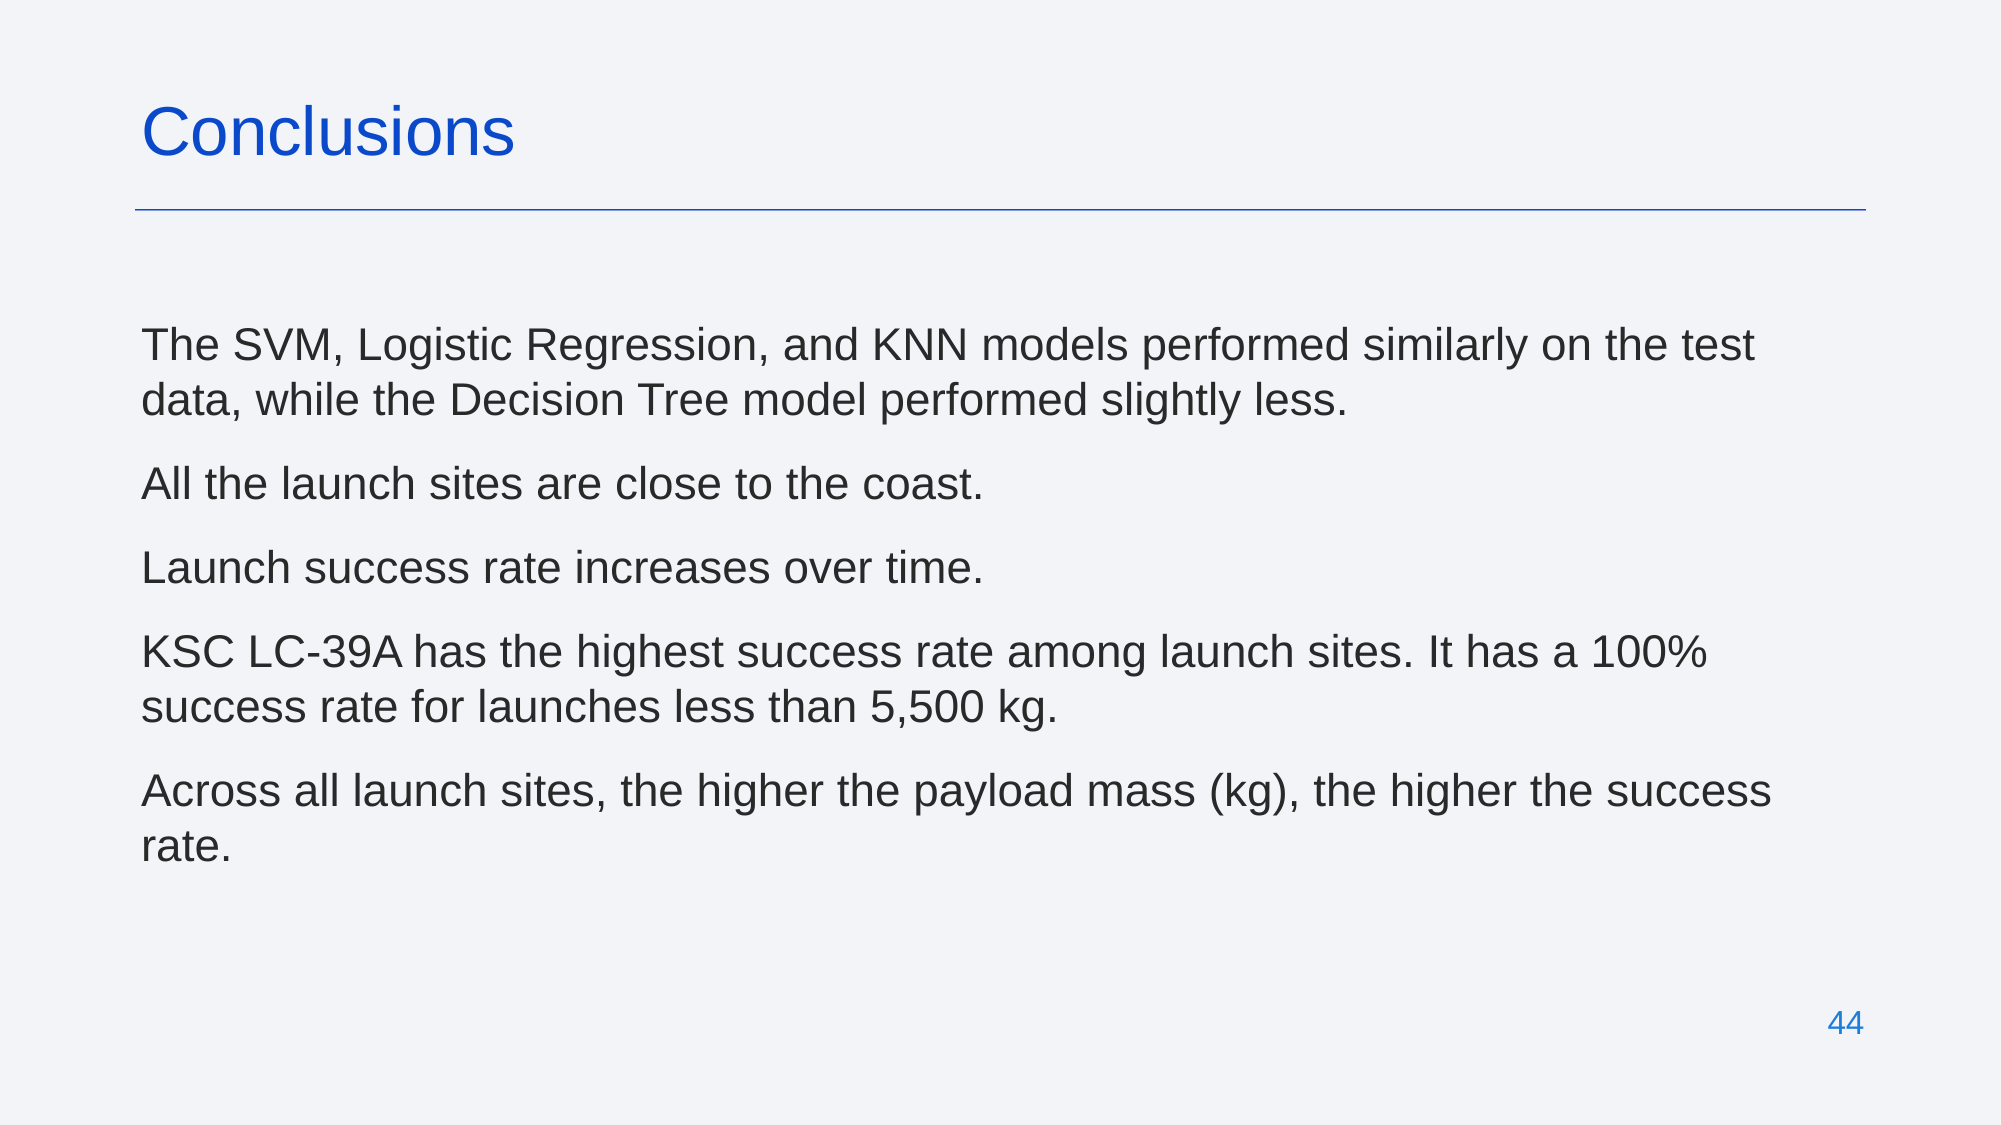

Conclusions
The SVM, Logistic Regression, and KNN models performed similarly on the test data, while the Decision Tree model performed slightly less.
All the launch sites are close to the coast.
Launch success rate increases over time.
KSC LC-39A has the highest success rate among launch sites. It has a 100% success rate for launches less than 5,500 kg.
Across all launch sites, the higher the payload mass (kg), the higher the success rate.
44